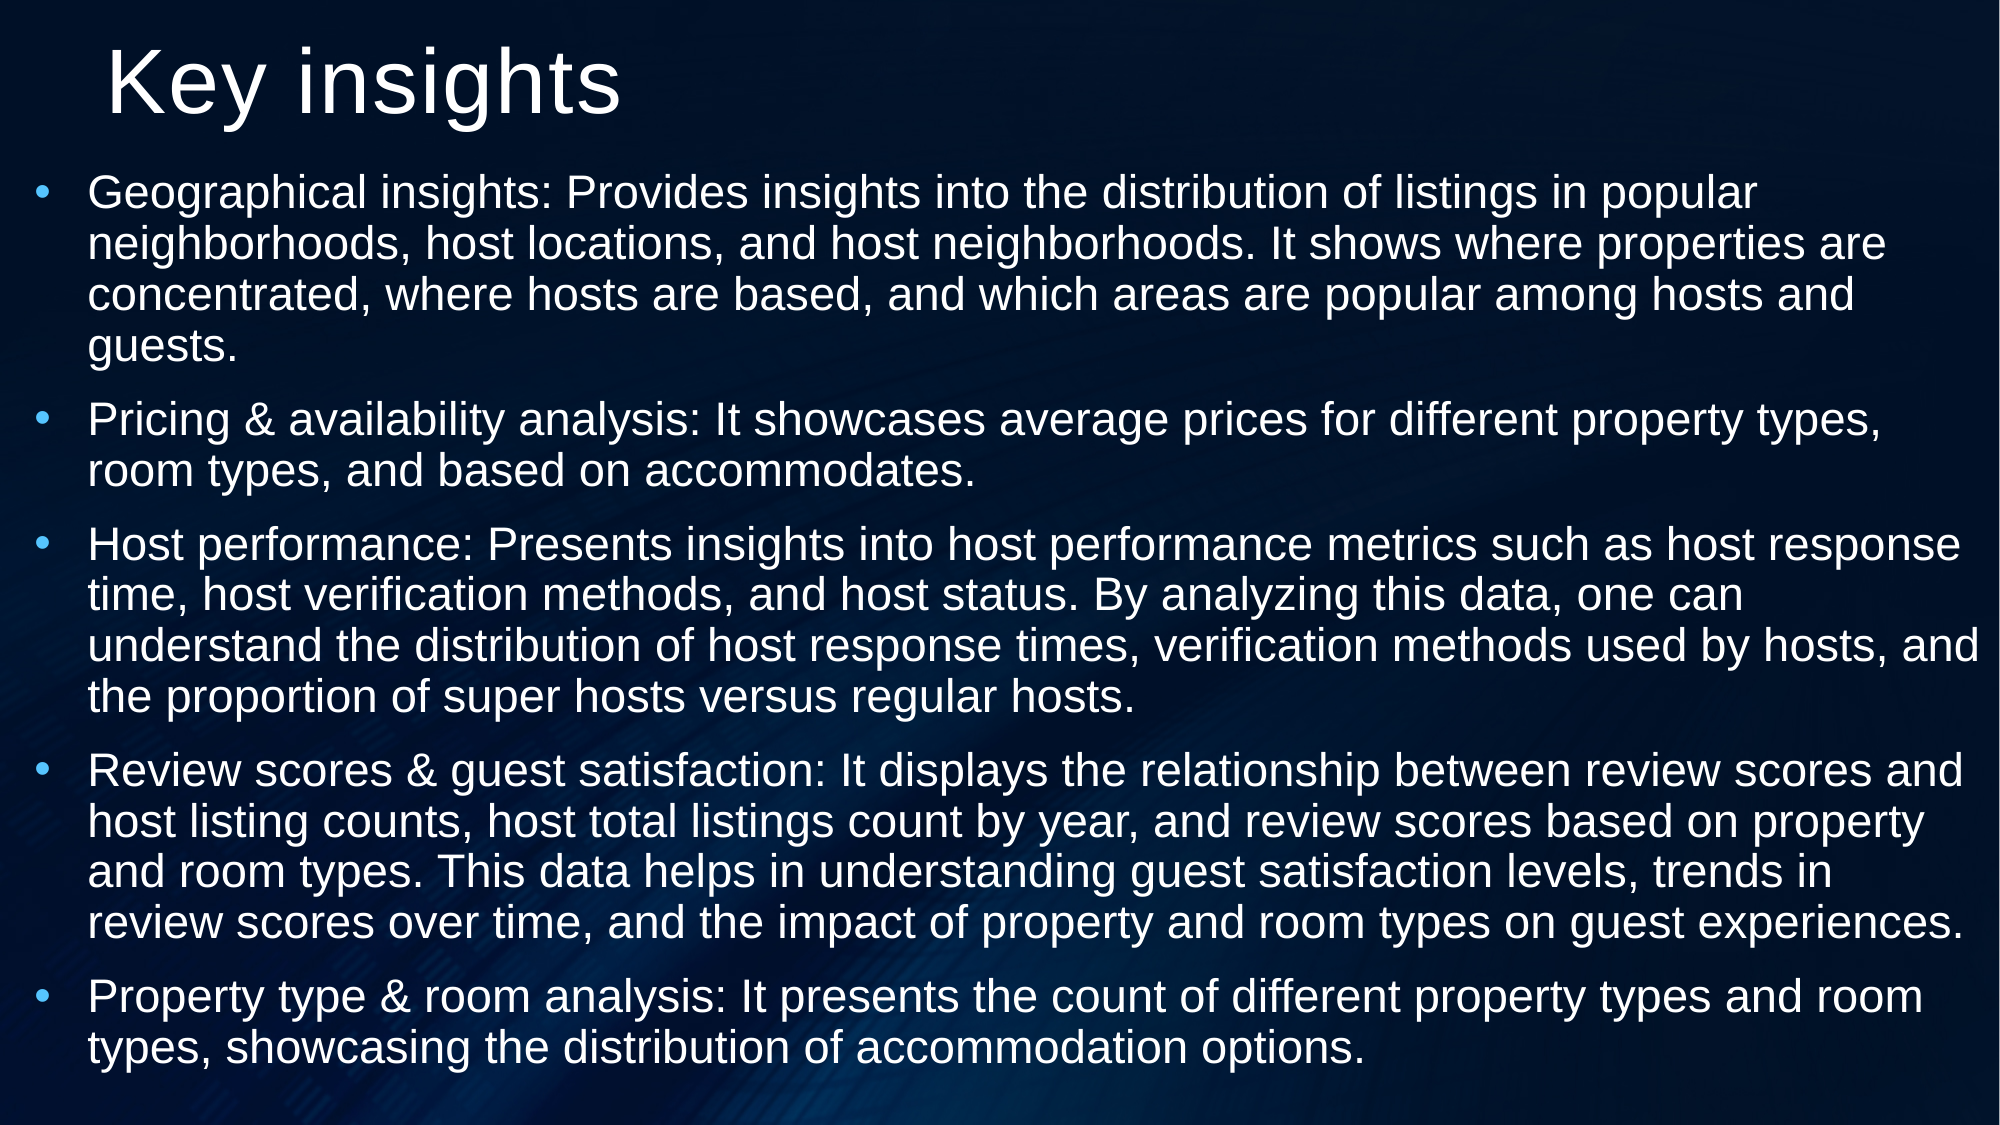

# Key insights
Geographical insights: Provides insights into the distribution of listings in popular neighborhoods, host locations, and host neighborhoods. It shows where properties are concentrated, where hosts are based, and which areas are popular among hosts and guests.
Pricing & availability analysis: It showcases average prices for different property types, room types, and based on accommodates.
Host performance: Presents insights into host performance metrics such as host response time, host verification methods, and host status. By analyzing this data, one can understand the distribution of host response times, verification methods used by hosts, and the proportion of super hosts versus regular hosts.
Review scores & guest satisfaction: It displays the relationship between review scores and host listing counts, host total listings count by year, and review scores based on property and room types. This data helps in understanding guest satisfaction levels, trends in review scores over time, and the impact of property and room types on guest experiences.
Property type & room analysis: It presents the count of different property types and room types, showcasing the distribution of accommodation options.